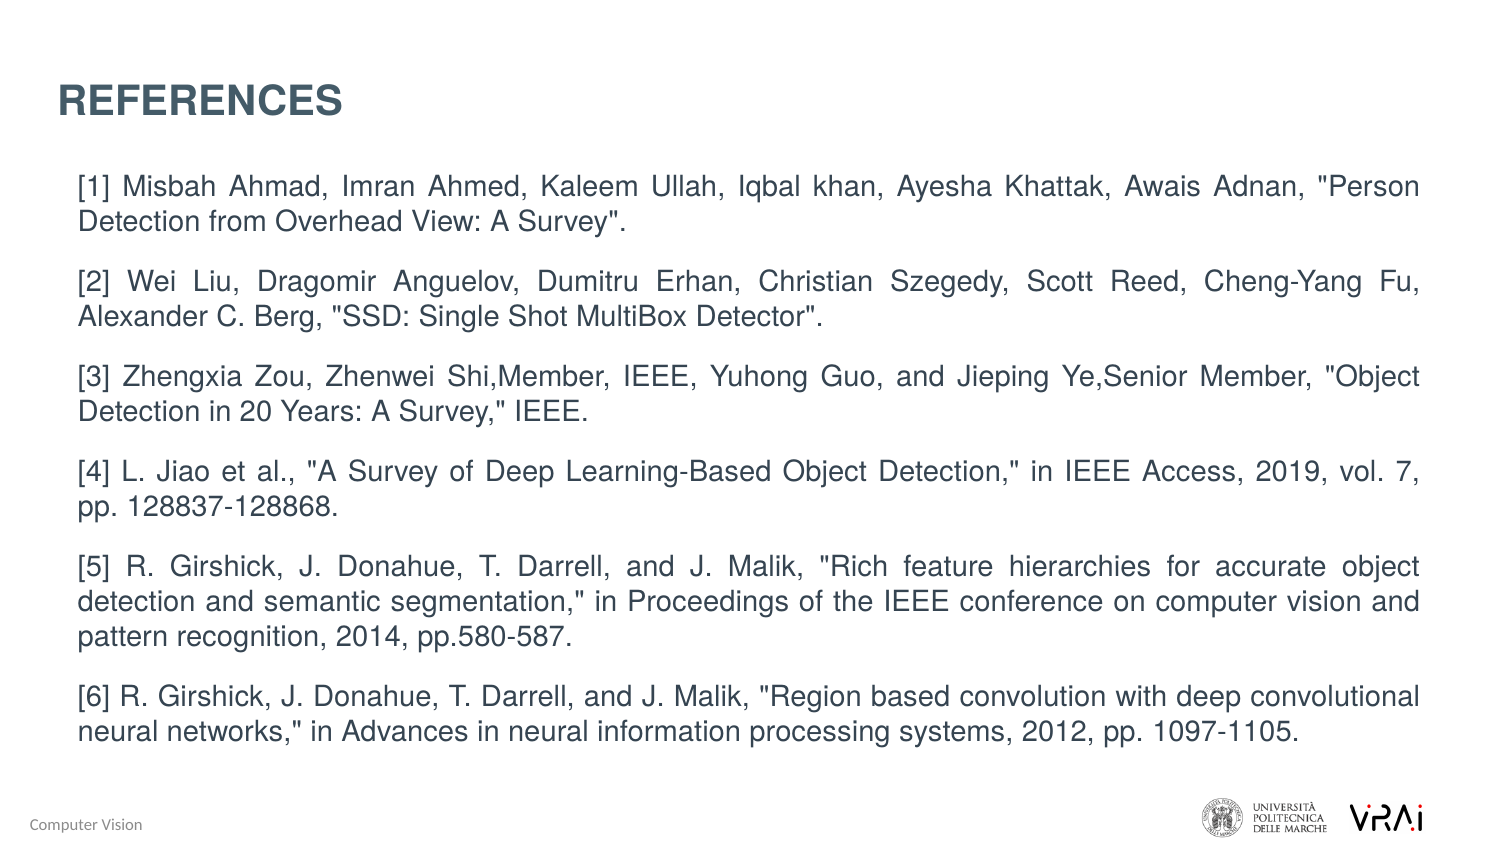

REFERENCES
[1] Misbah Ahmad, Imran Ahmed, Kaleem Ullah, Iqbal khan, Ayesha Khattak, Awais Adnan, "Person Detection from Overhead View: A Survey".
[2] Wei Liu, Dragomir Anguelov, Dumitru Erhan, Christian Szegedy, Scott Reed, Cheng-Yang Fu, Alexander C. Berg, "SSD: Single Shot MultiBox Detector".
[3] Zhengxia Zou, Zhenwei Shi,Member, IEEE, Yuhong Guo, and Jieping Ye,Senior Member, "Object Detection in 20 Years: A Survey," IEEE.
[4] L. Jiao et al., "A Survey of Deep Learning-Based Object Detection," in IEEE Access, 2019, vol. 7, pp. 128837-128868.
[5] R. Girshick, J. Donahue, T. Darrell, and J. Malik, "Rich feature hierarchies for accurate object detection and semantic segmentation," in Proceedings of the IEEE conference on computer vision and pattern recognition, 2014, pp.580-587.
[6] R. Girshick, J. Donahue, T. Darrell, and J. Malik, "Region based convolution with deep convolutional neural networks," in Advances in neural information processing systems, 2012, pp. 1097-1105.